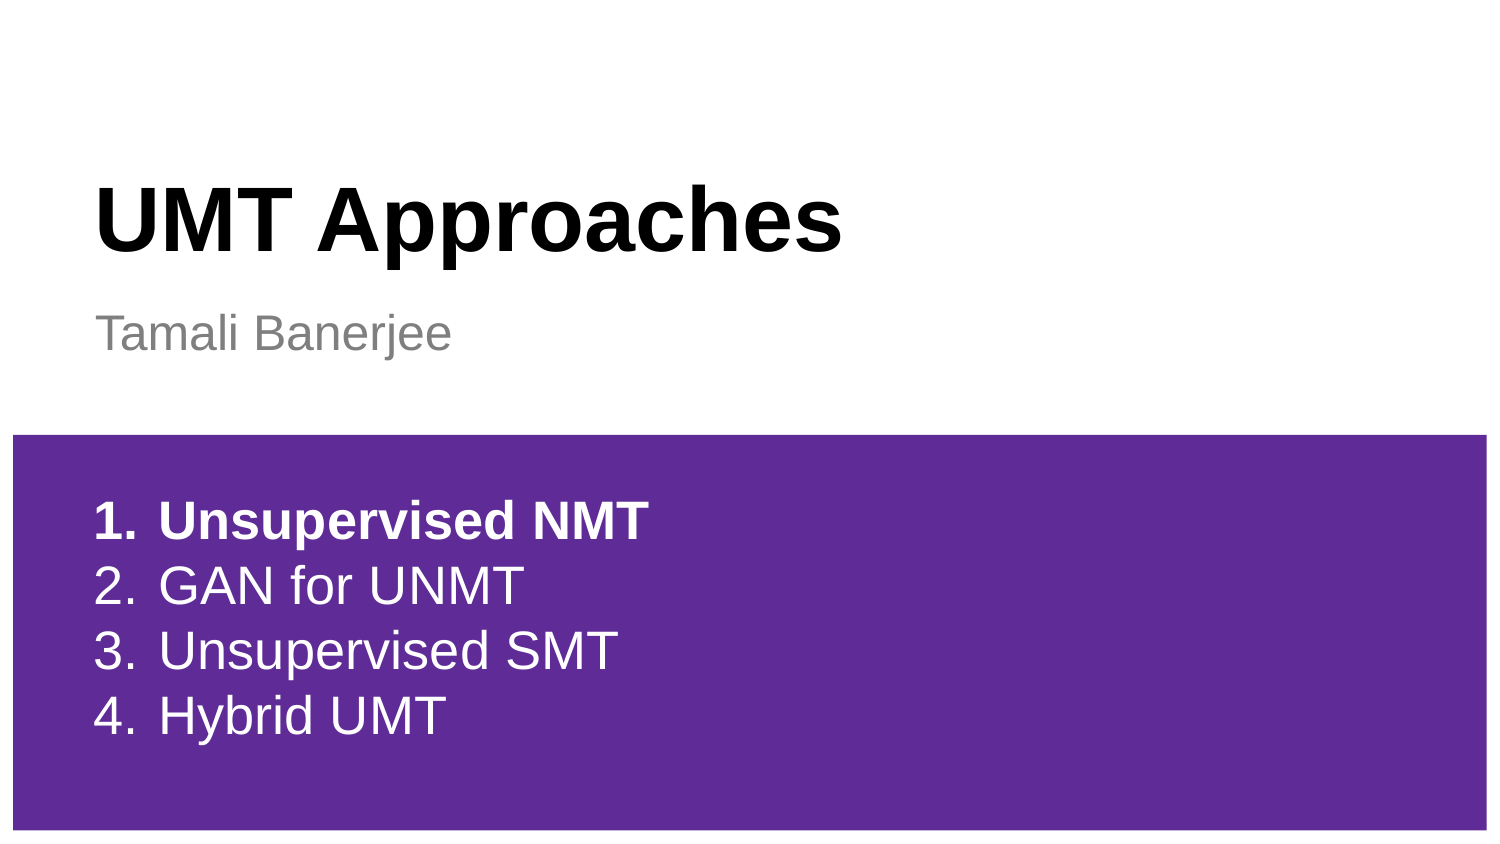

# UMT Approaches
Tamali Banerjee
Unsupervised NMT
GAN for UNMT
Unsupervised SMT
Hybrid UMT